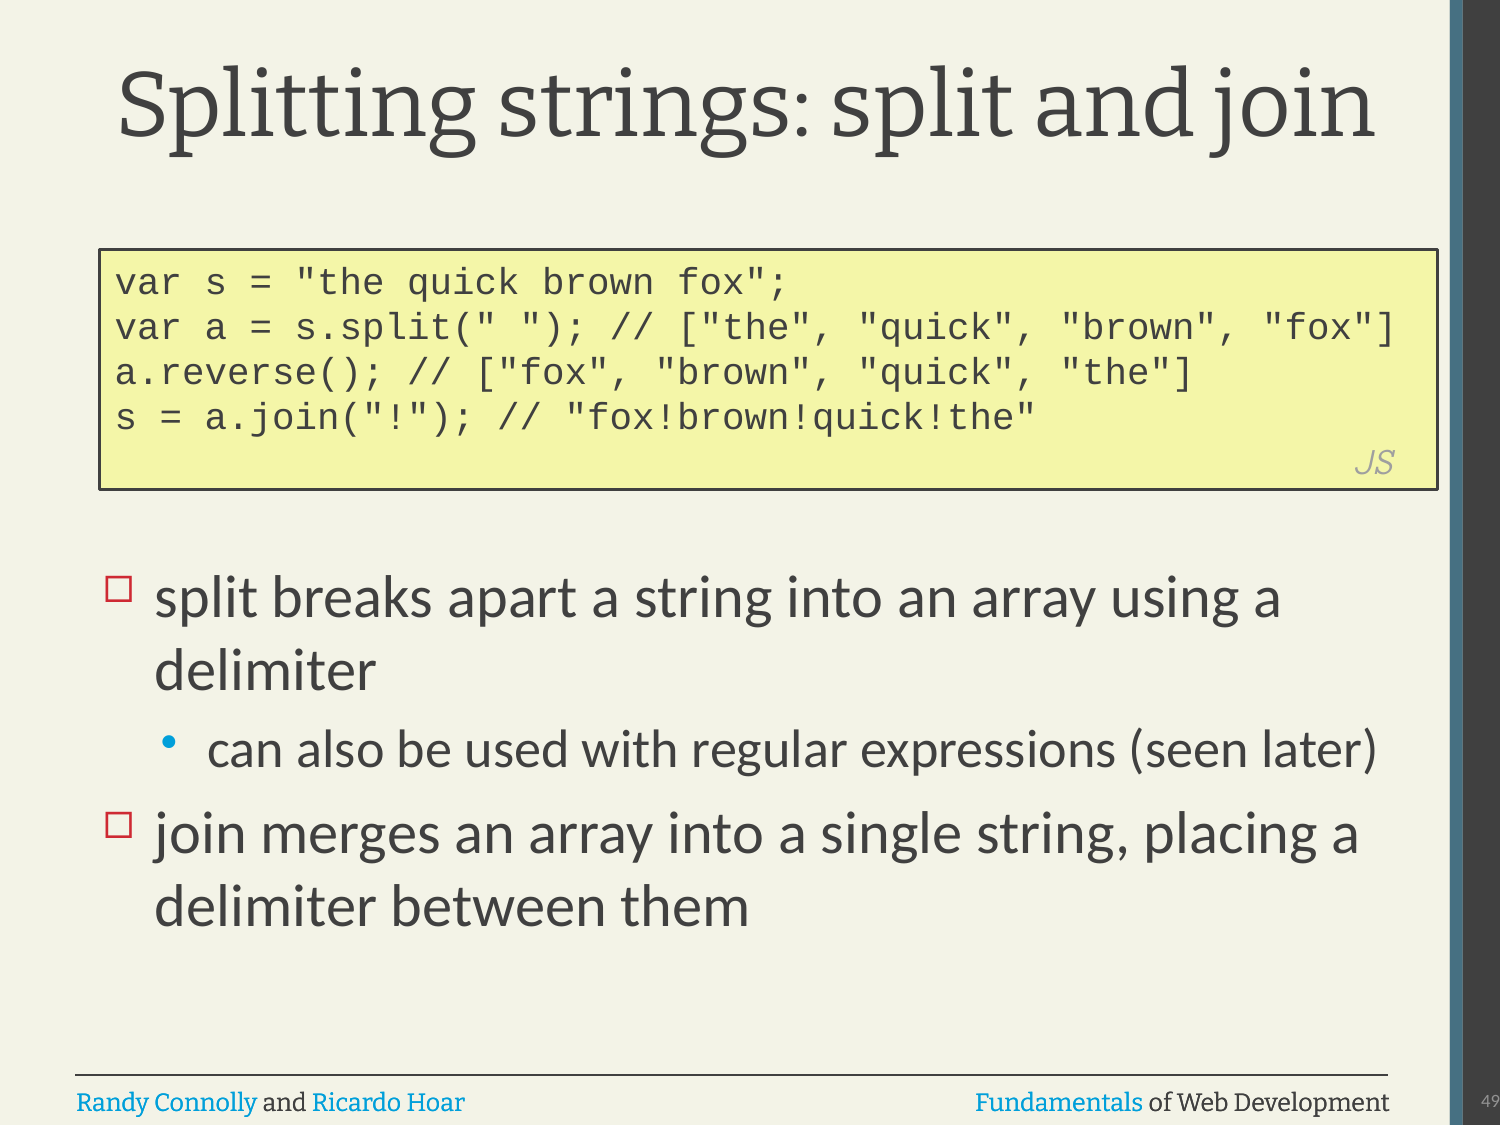

# Splitting strings: split and join
var s = "the quick brown fox";
var a = s.split(" "); // ["the", "quick", "brown", "fox"]
a.reverse(); // ["fox", "brown", "quick", "the"]
s = a.join("!"); // "fox!brown!quick!the"		  		           	  	  		  	  JS
split breaks apart a string into an array using a delimiter
can also be used with regular expressions (seen later)
join merges an array into a single string, placing a delimiter between them
49